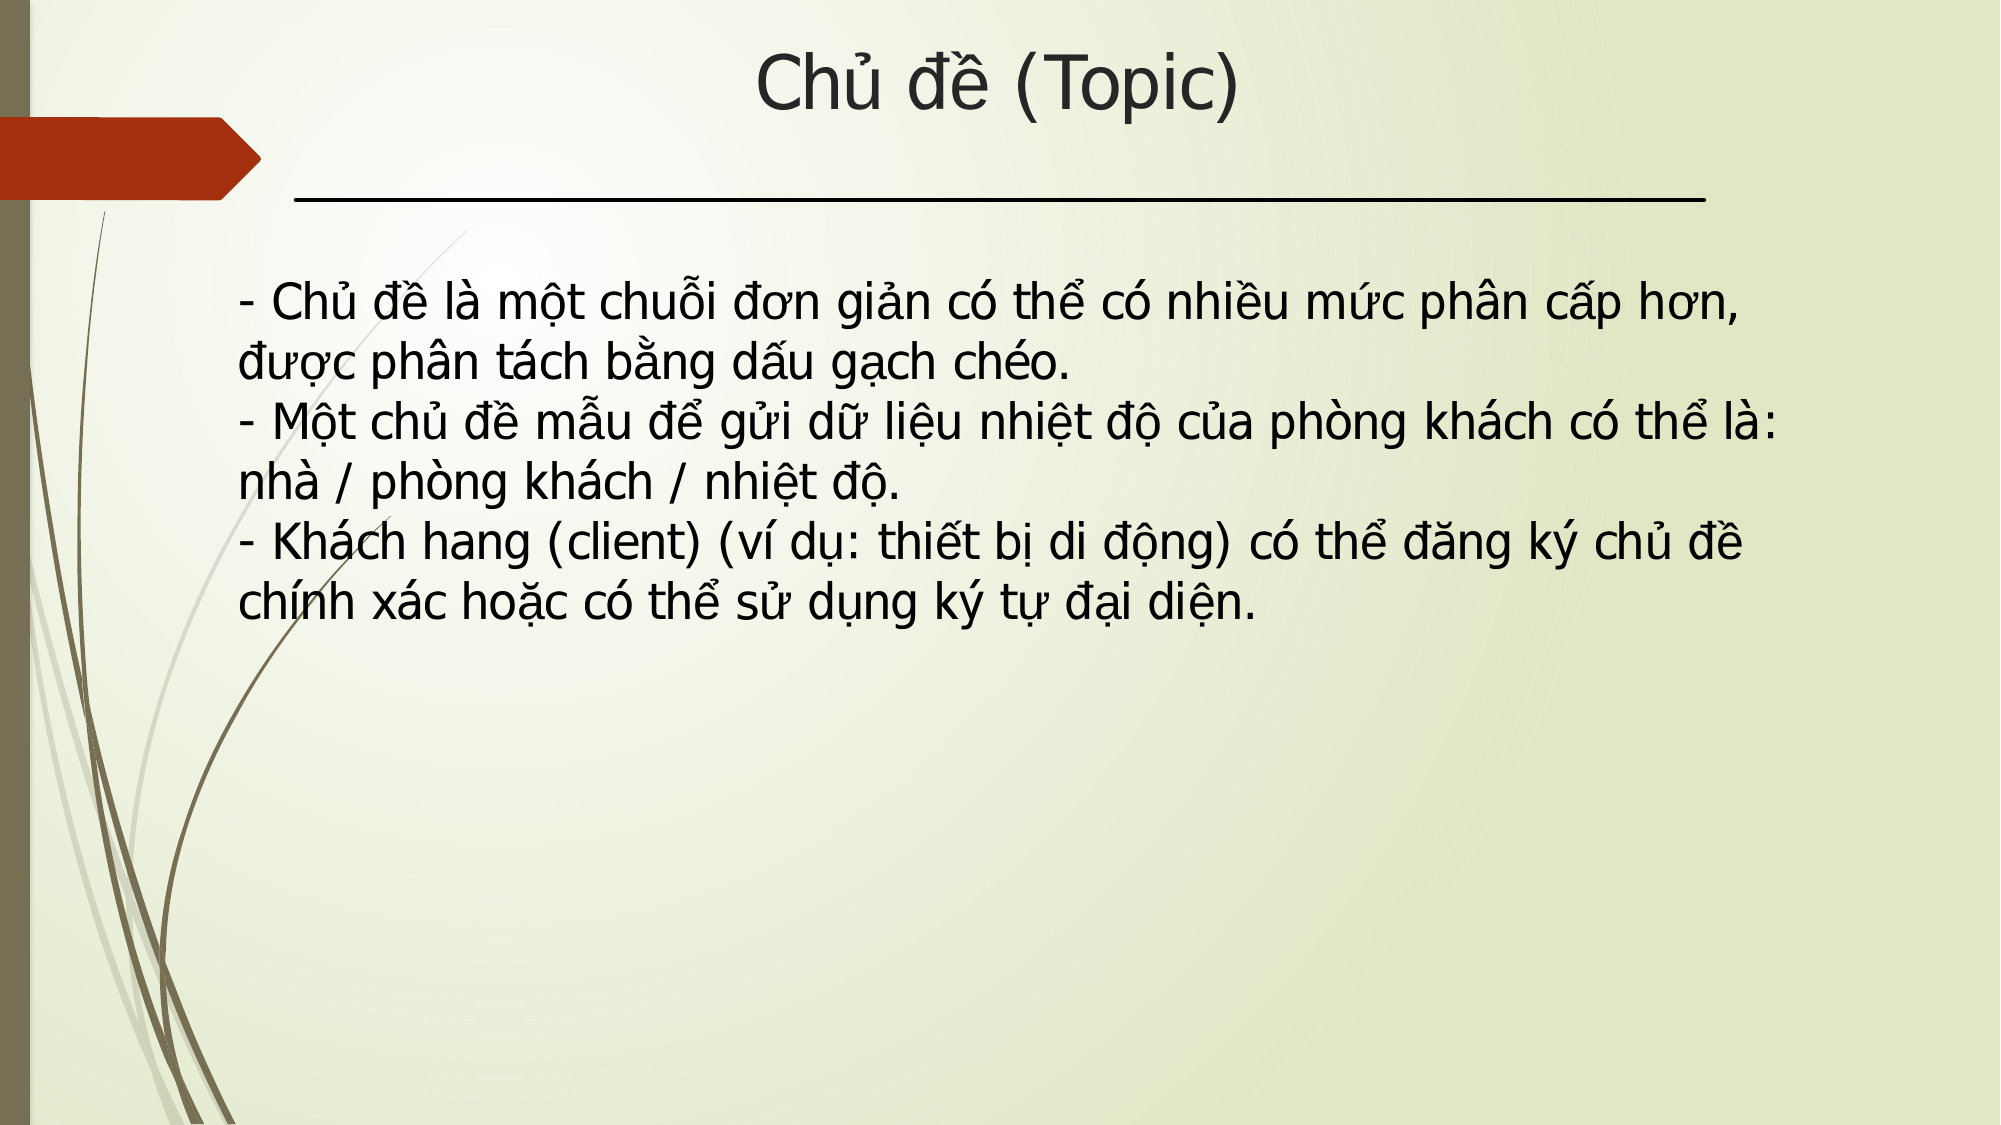

# Chủ đề (Topic)
- Chủ đề là một chuỗi đơn giản có thể có nhiều mức phân cấp hơn, được phân tách bằng dấu gạch chéo.
- Một chủ đề mẫu để gửi dữ liệu nhiệt độ của phòng khách có thể là: nhà / phòng khách / nhiệt độ.
- Khách hang (client) (ví dụ: thiết bị di động) có thể đăng ký chủ đề chính xác hoặc có thể sử dụng ký tự đại diện.